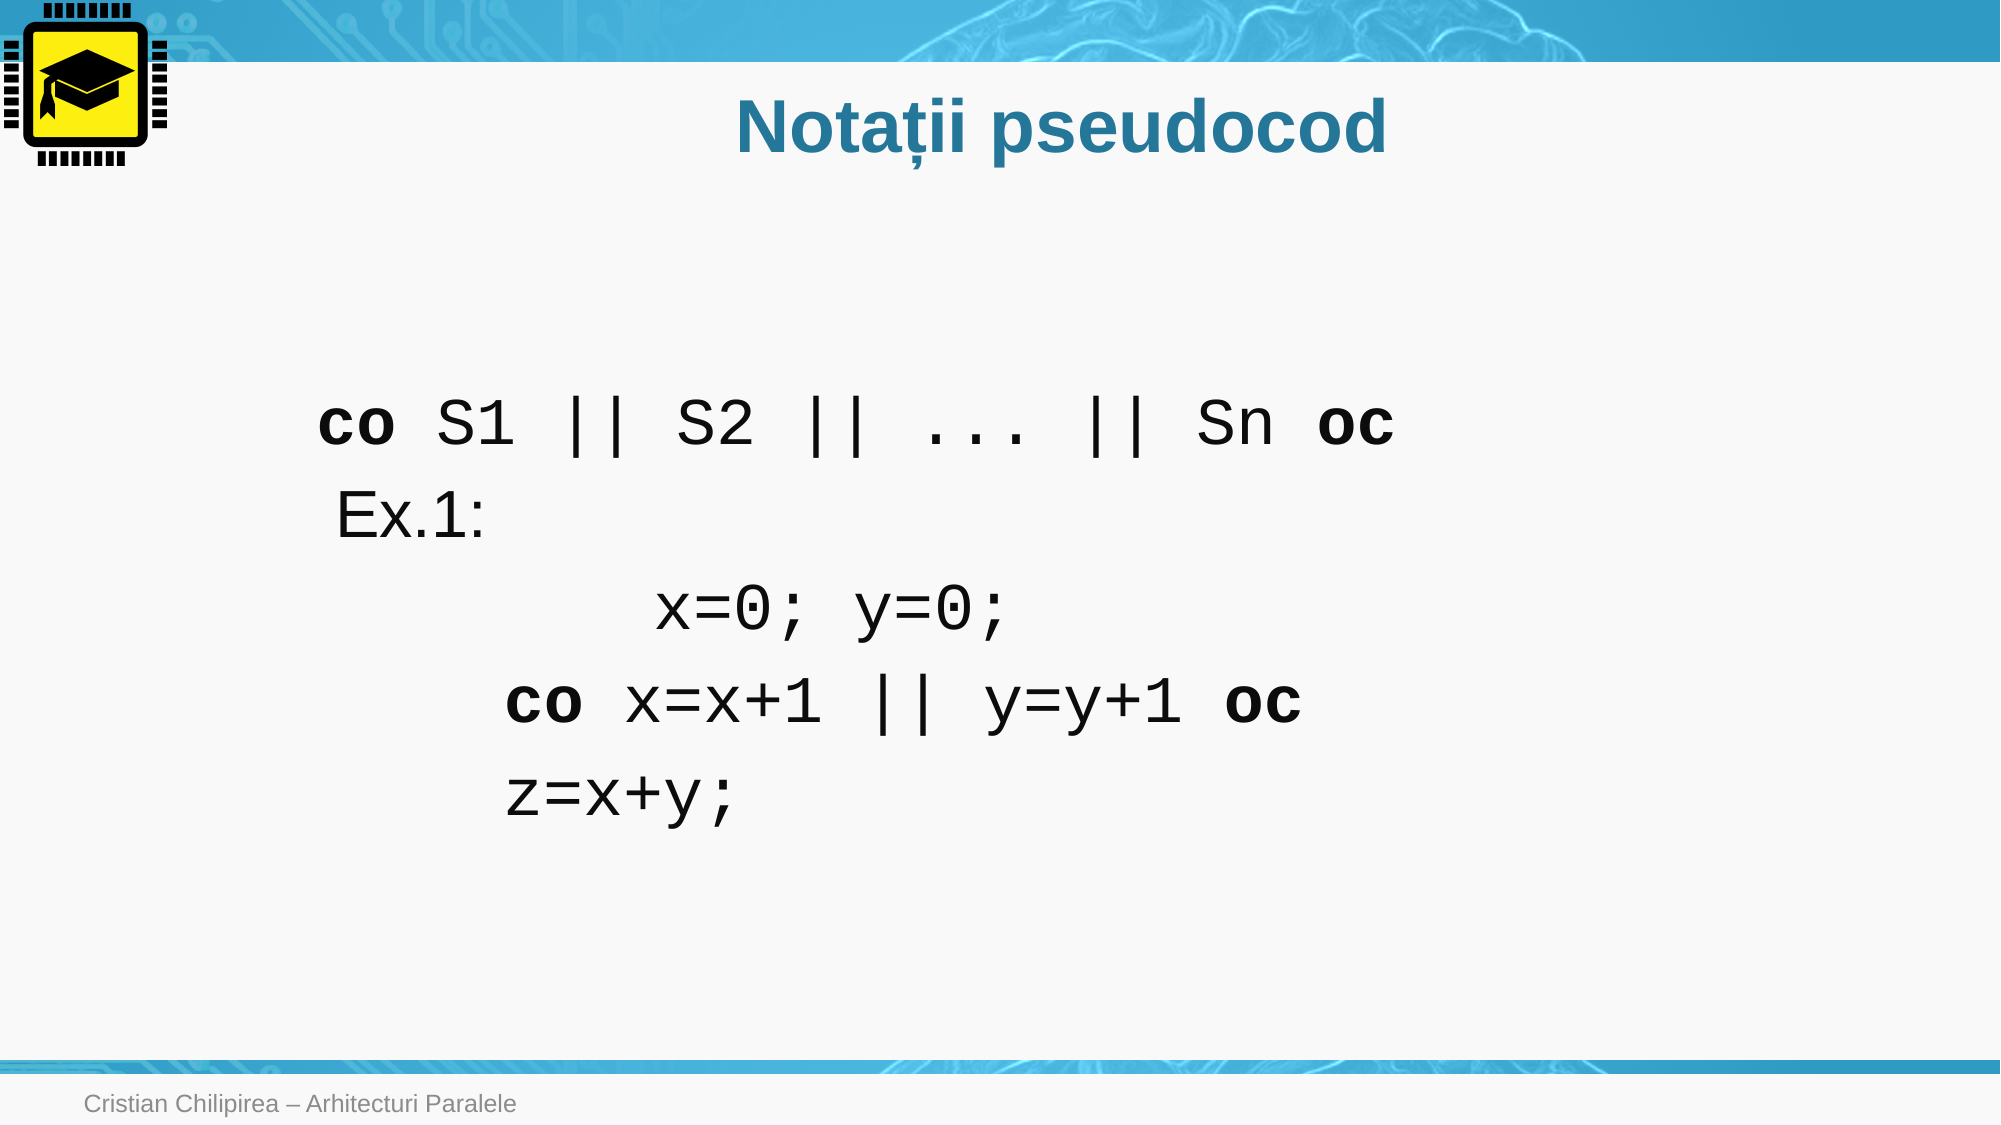

# Notații pseudocod
co S1 || S2 || ... || Sn oc
 Ex.1:
 	  	x=0; y=0;
    	co x=x+1 || y=y+1 oc
    	z=x+y;

Cristian Chilipirea – Arhitecturi Paralele